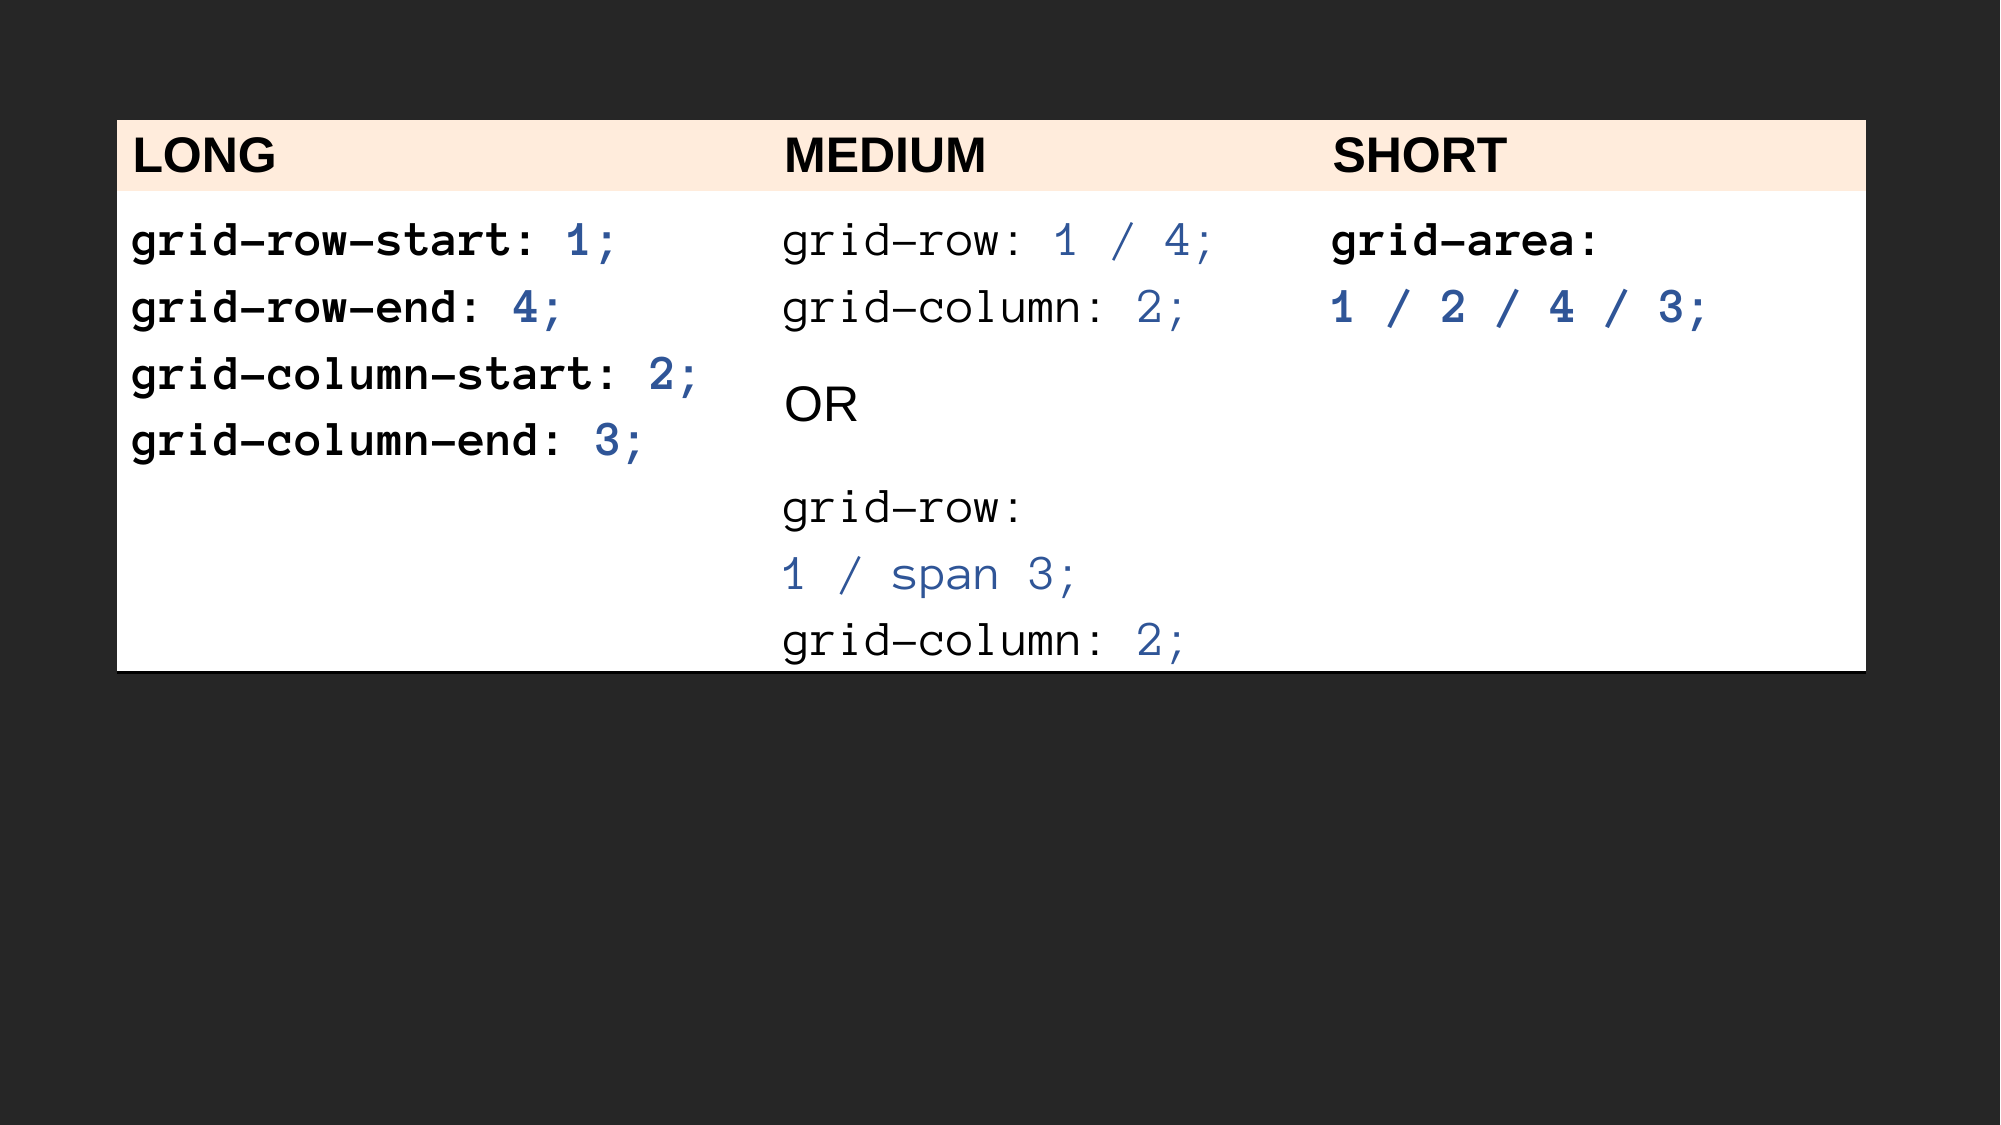

| LONG | MEDIUM | SHORT |
| --- | --- | --- |
| grid-row-start: 1; grid-row-end: 4; grid-column-start: 2; grid-column-end: 3; | grid-row: 1 / 4; grid-column: 2; OR grid-row: 1 / span 3; grid-column: 2; | grid-area: 1 / 2 / 4 / 3; |